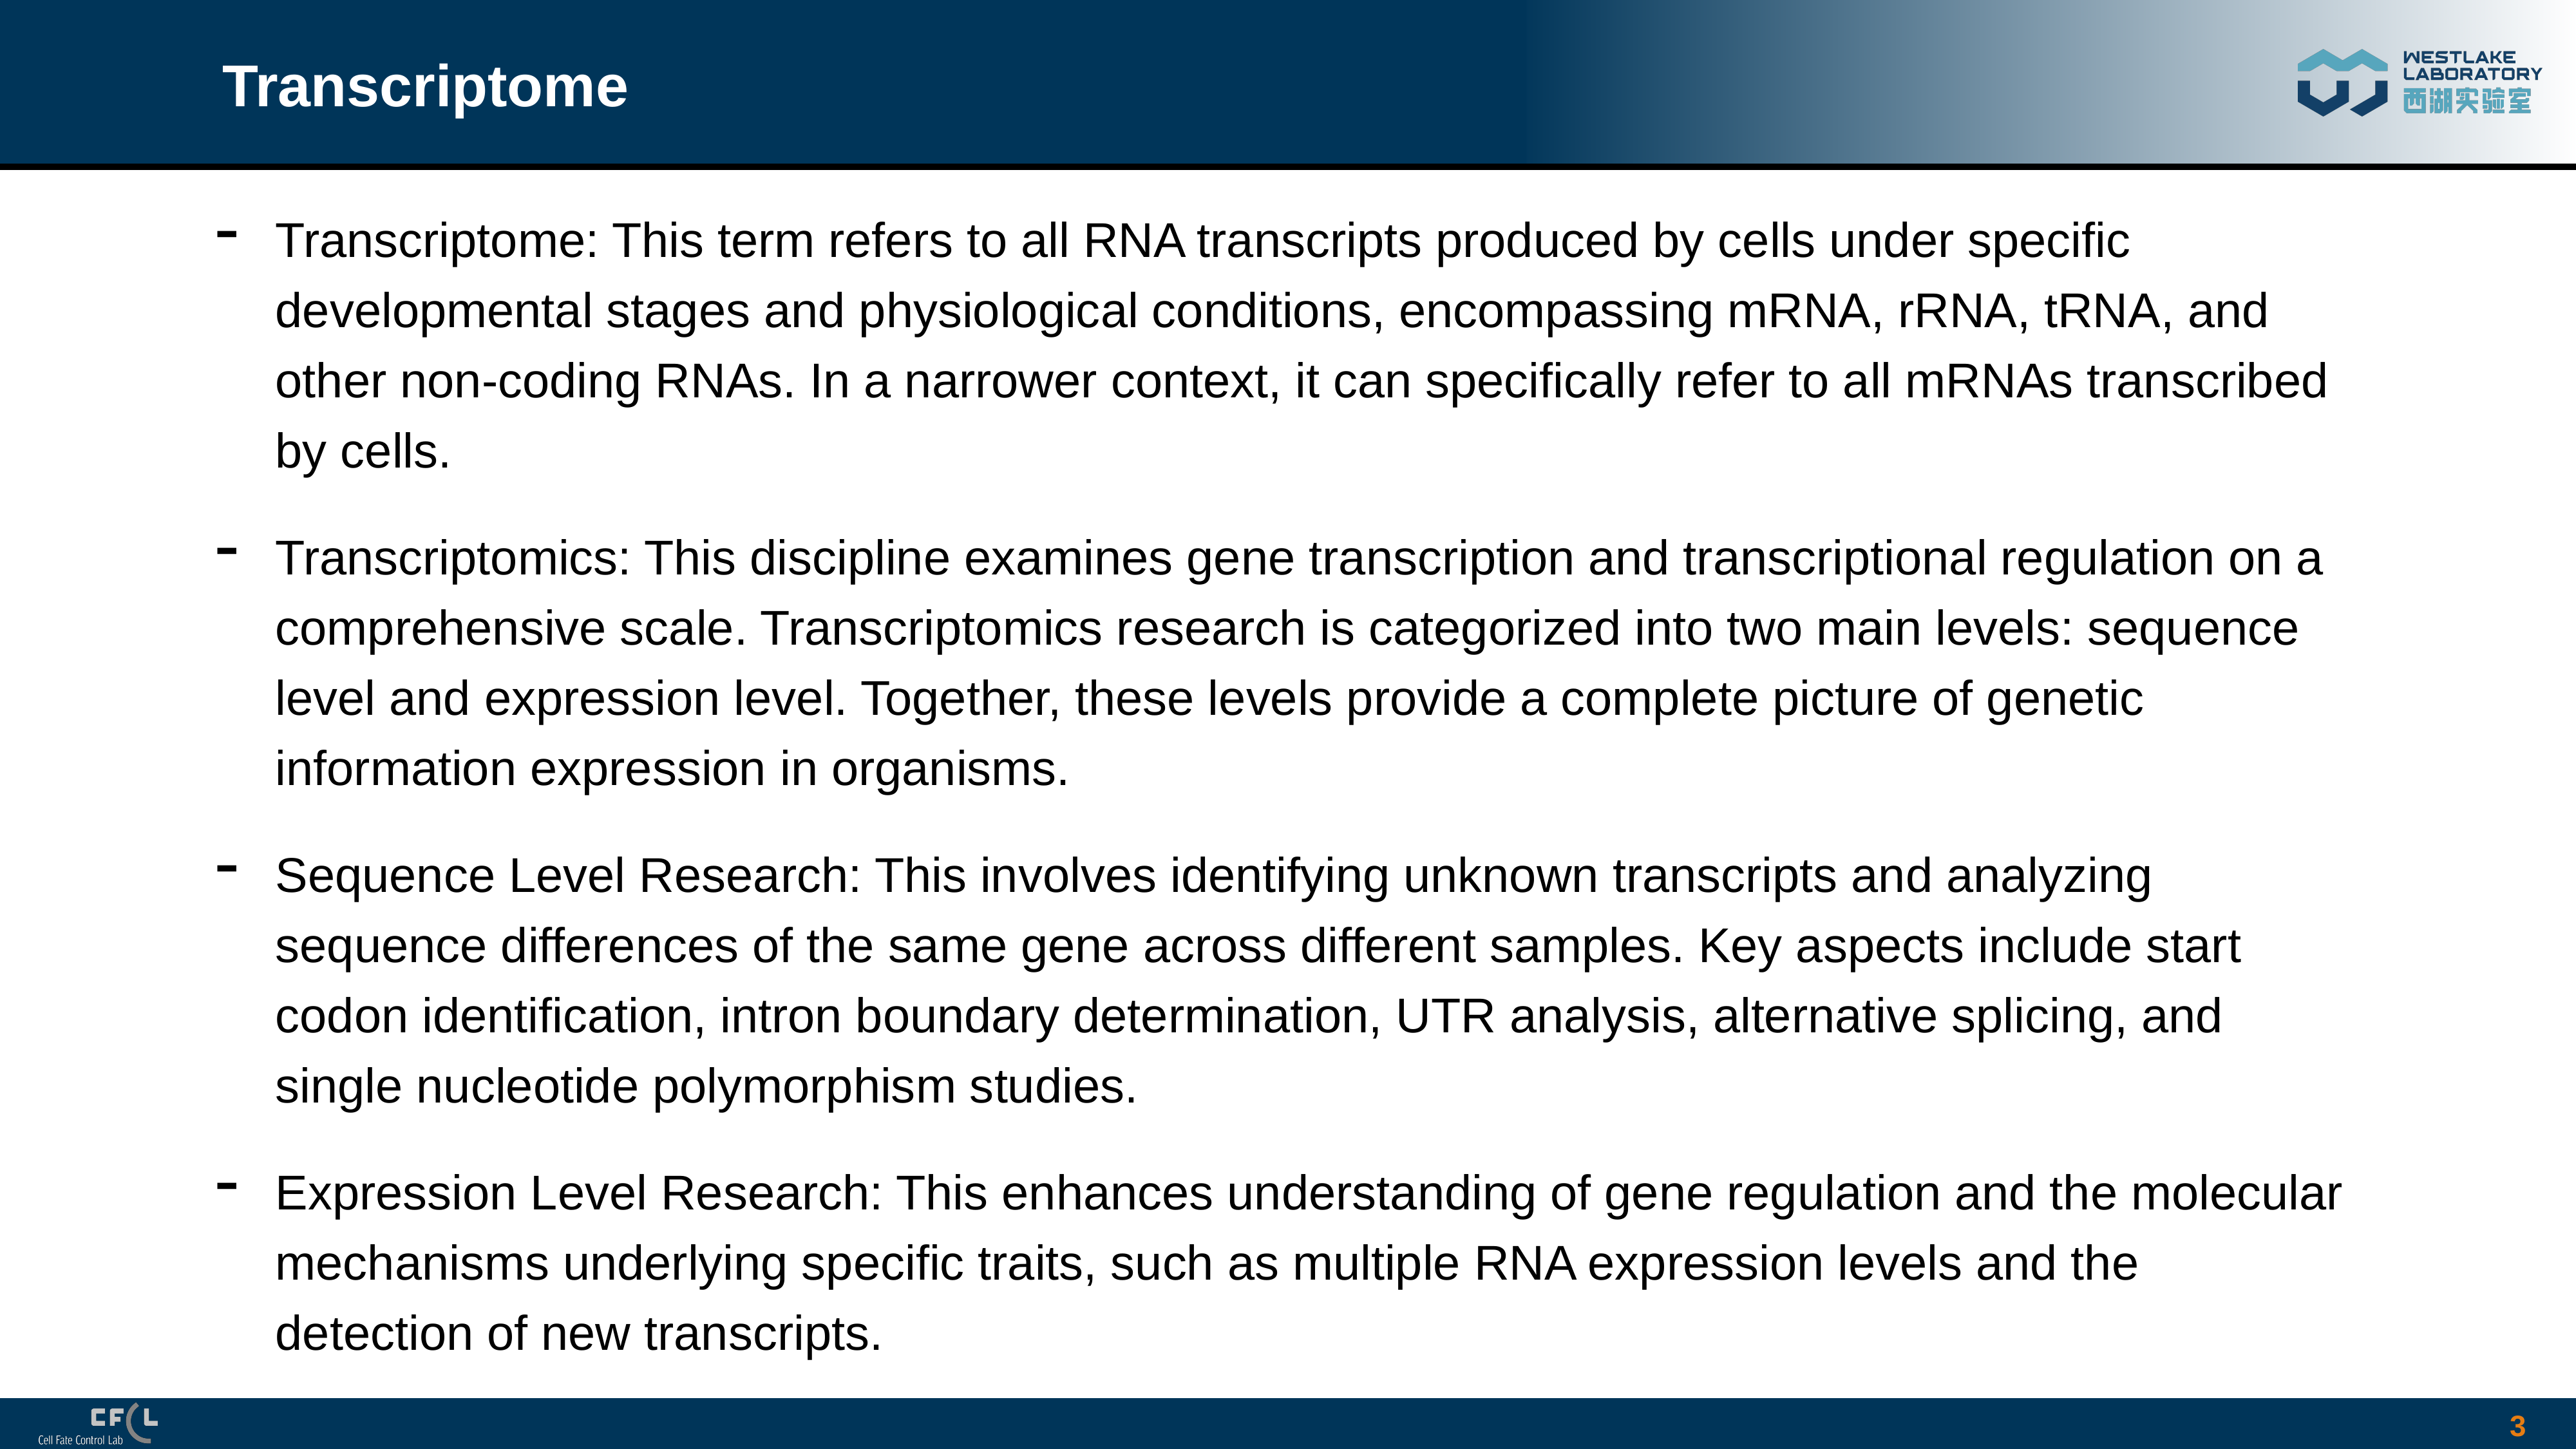

# Transcriptome
Transcriptome: This term refers to all RNA transcripts produced by cells under specific developmental stages and physiological conditions, encompassing mRNA, rRNA, tRNA, and other non-coding RNAs. In a narrower context, it can specifically refer to all mRNAs transcribed by cells.
Transcriptomics: This discipline examines gene transcription and transcriptional regulation on a comprehensive scale. Transcriptomics research is categorized into two main levels: sequence level and expression level. Together, these levels provide a complete picture of genetic information expression in organisms.
Sequence Level Research: This involves identifying unknown transcripts and analyzing sequence differences of the same gene across different samples. Key aspects include start codon identification, intron boundary determination, UTR analysis, alternative splicing, and single nucleotide polymorphism studies.
Expression Level Research: This enhances understanding of gene regulation and the molecular mechanisms underlying specific traits, such as multiple RNA expression levels and the detection of new transcripts.
3